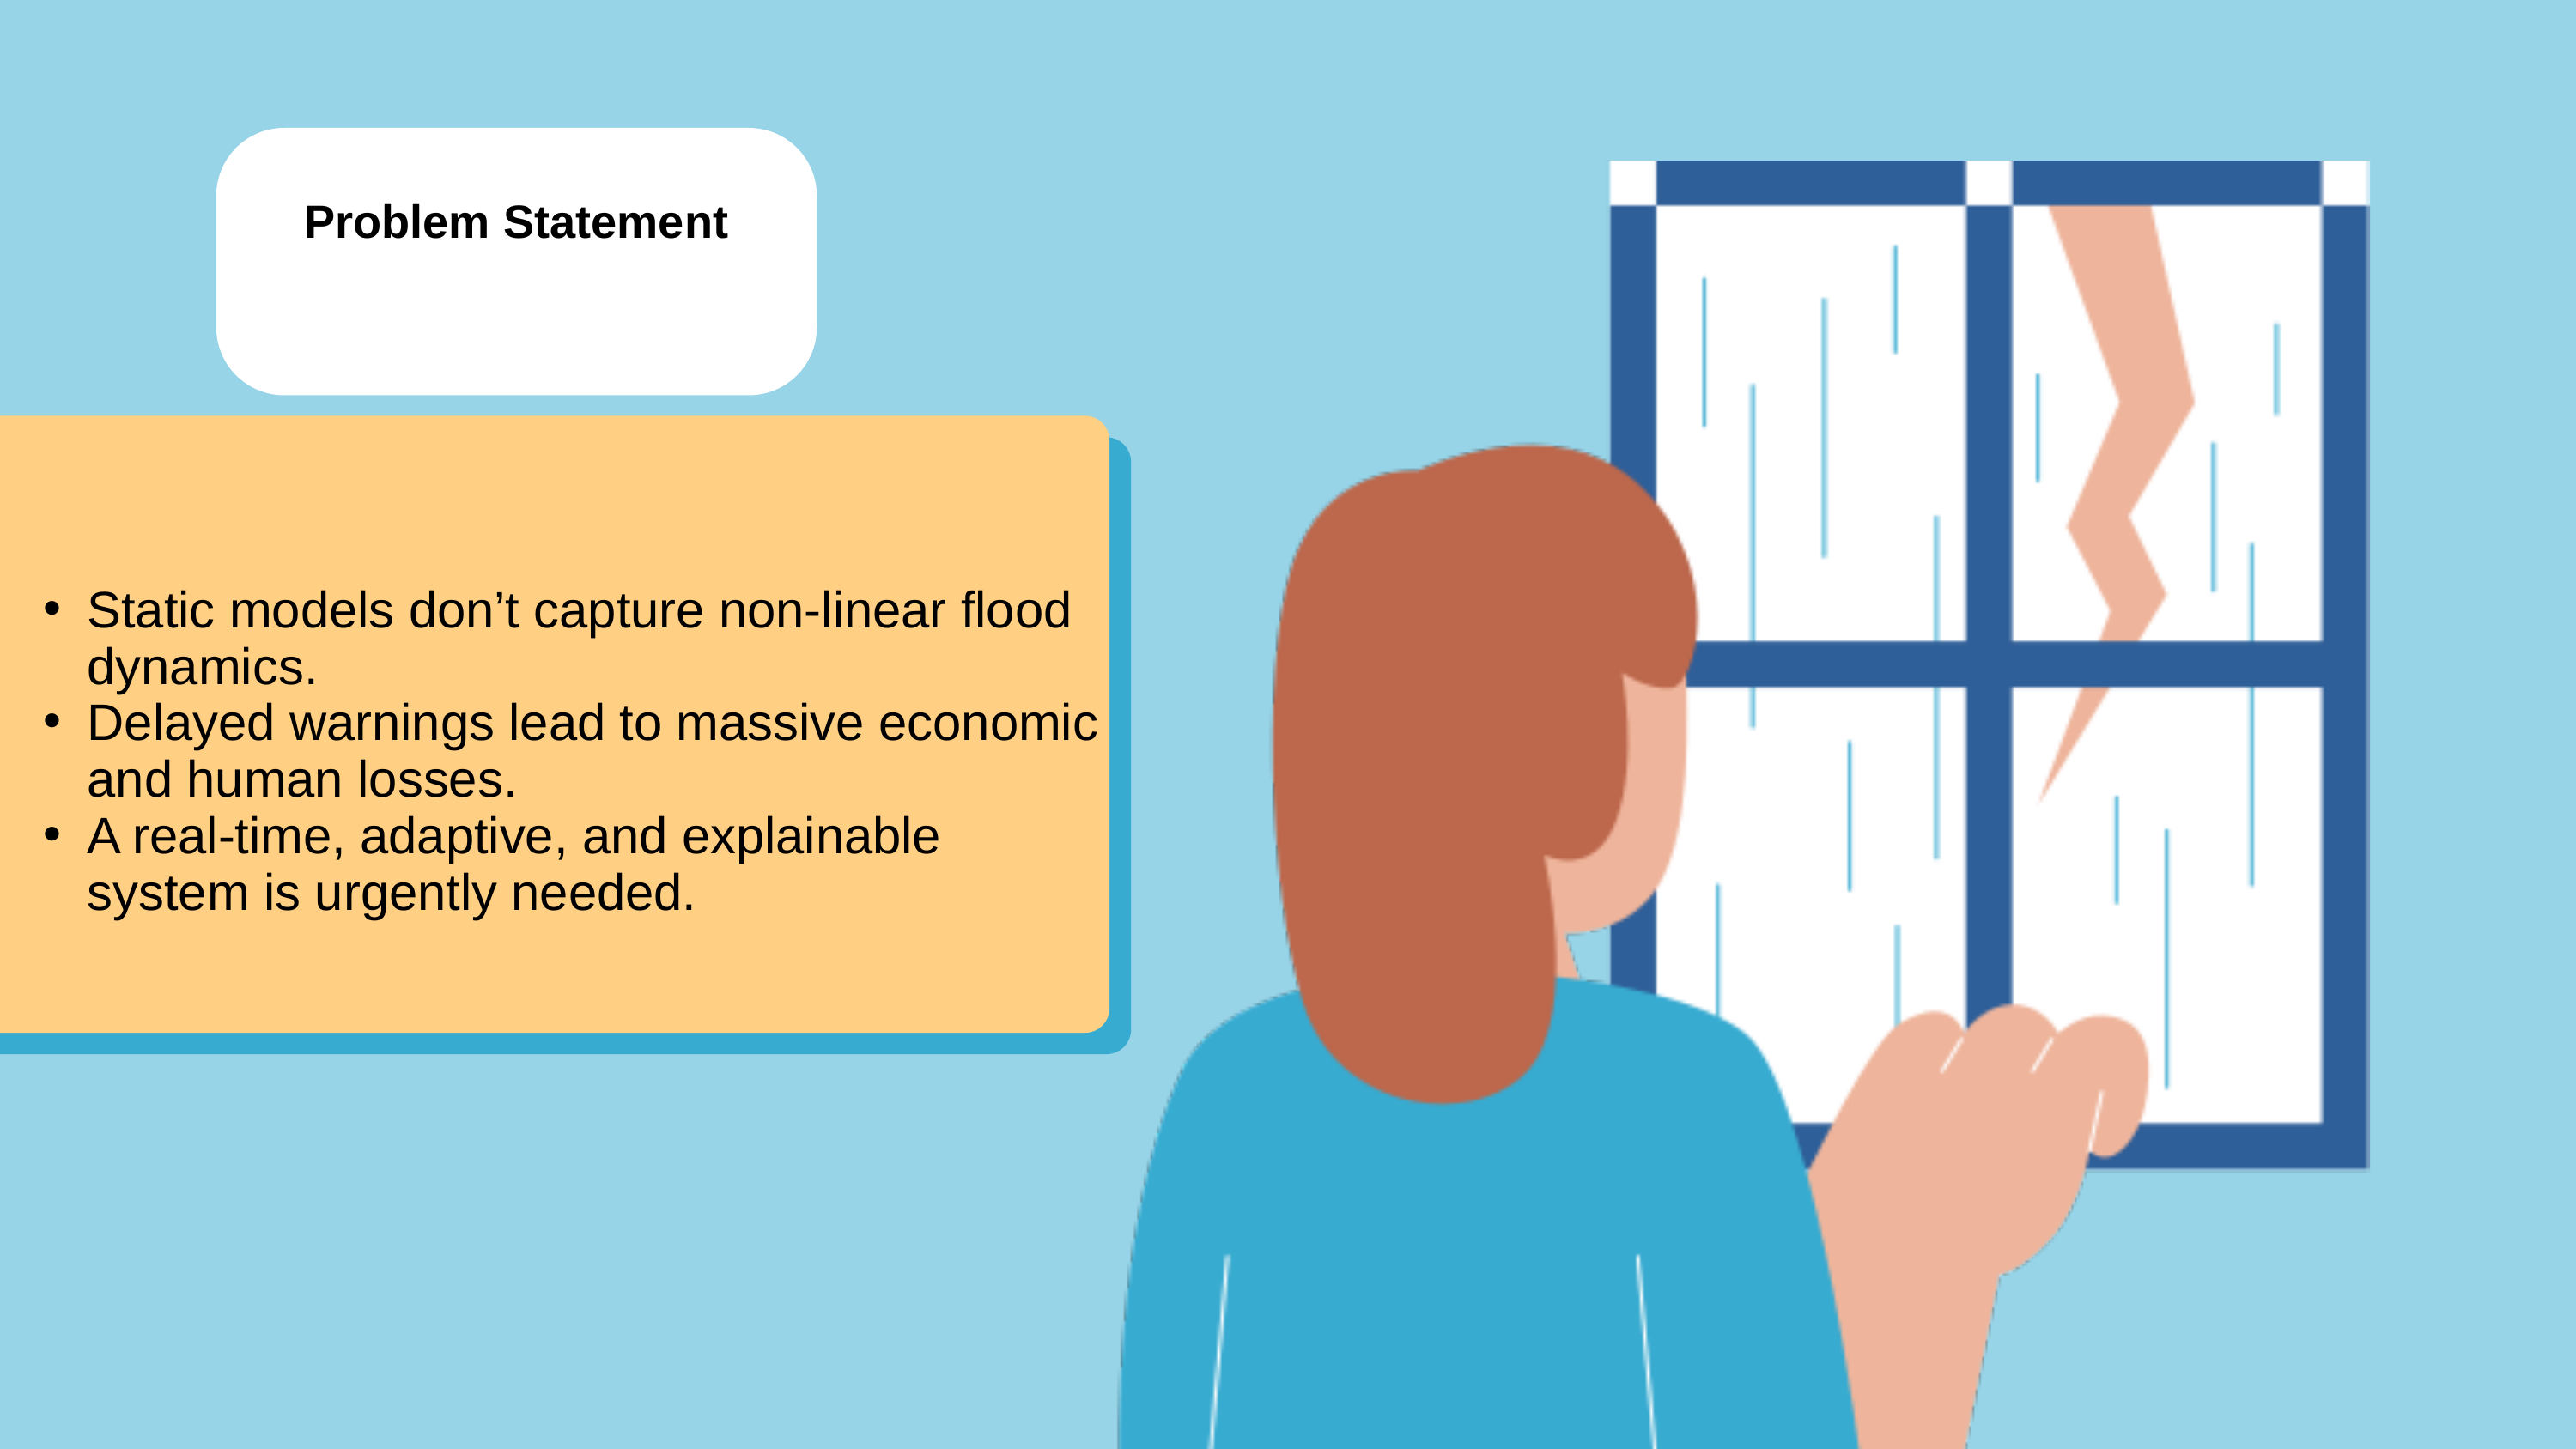

Problem Statement

Static models don’t capture non-linear flood dynamics.
Delayed warnings lead to massive economic and human losses.
A real-time, adaptive, and explainable system is urgently needed.